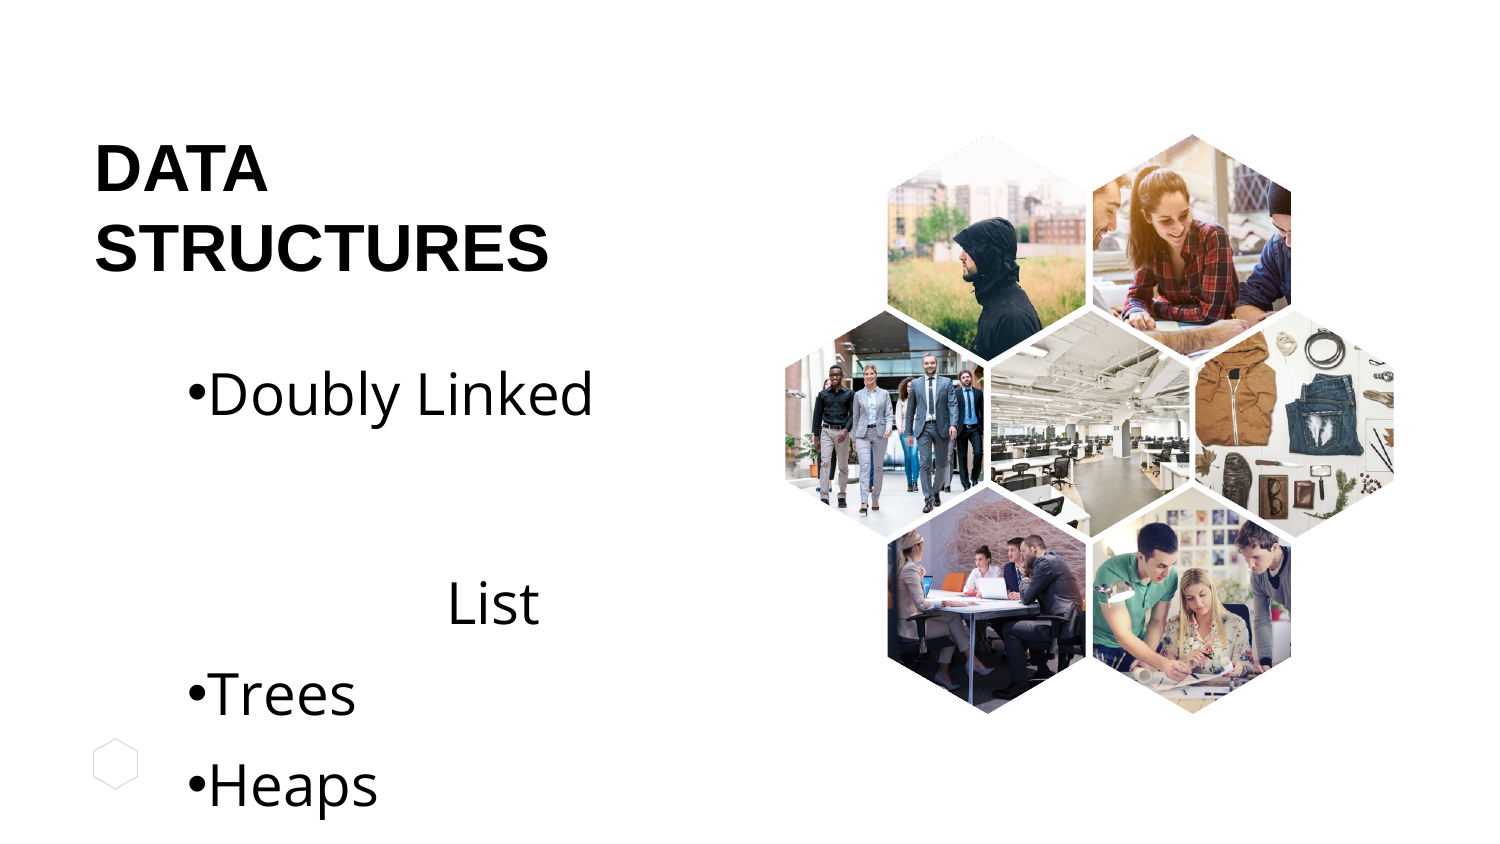

data structures
Doubly Linked                                                                                      ,  List
Trees
Heaps

# 3